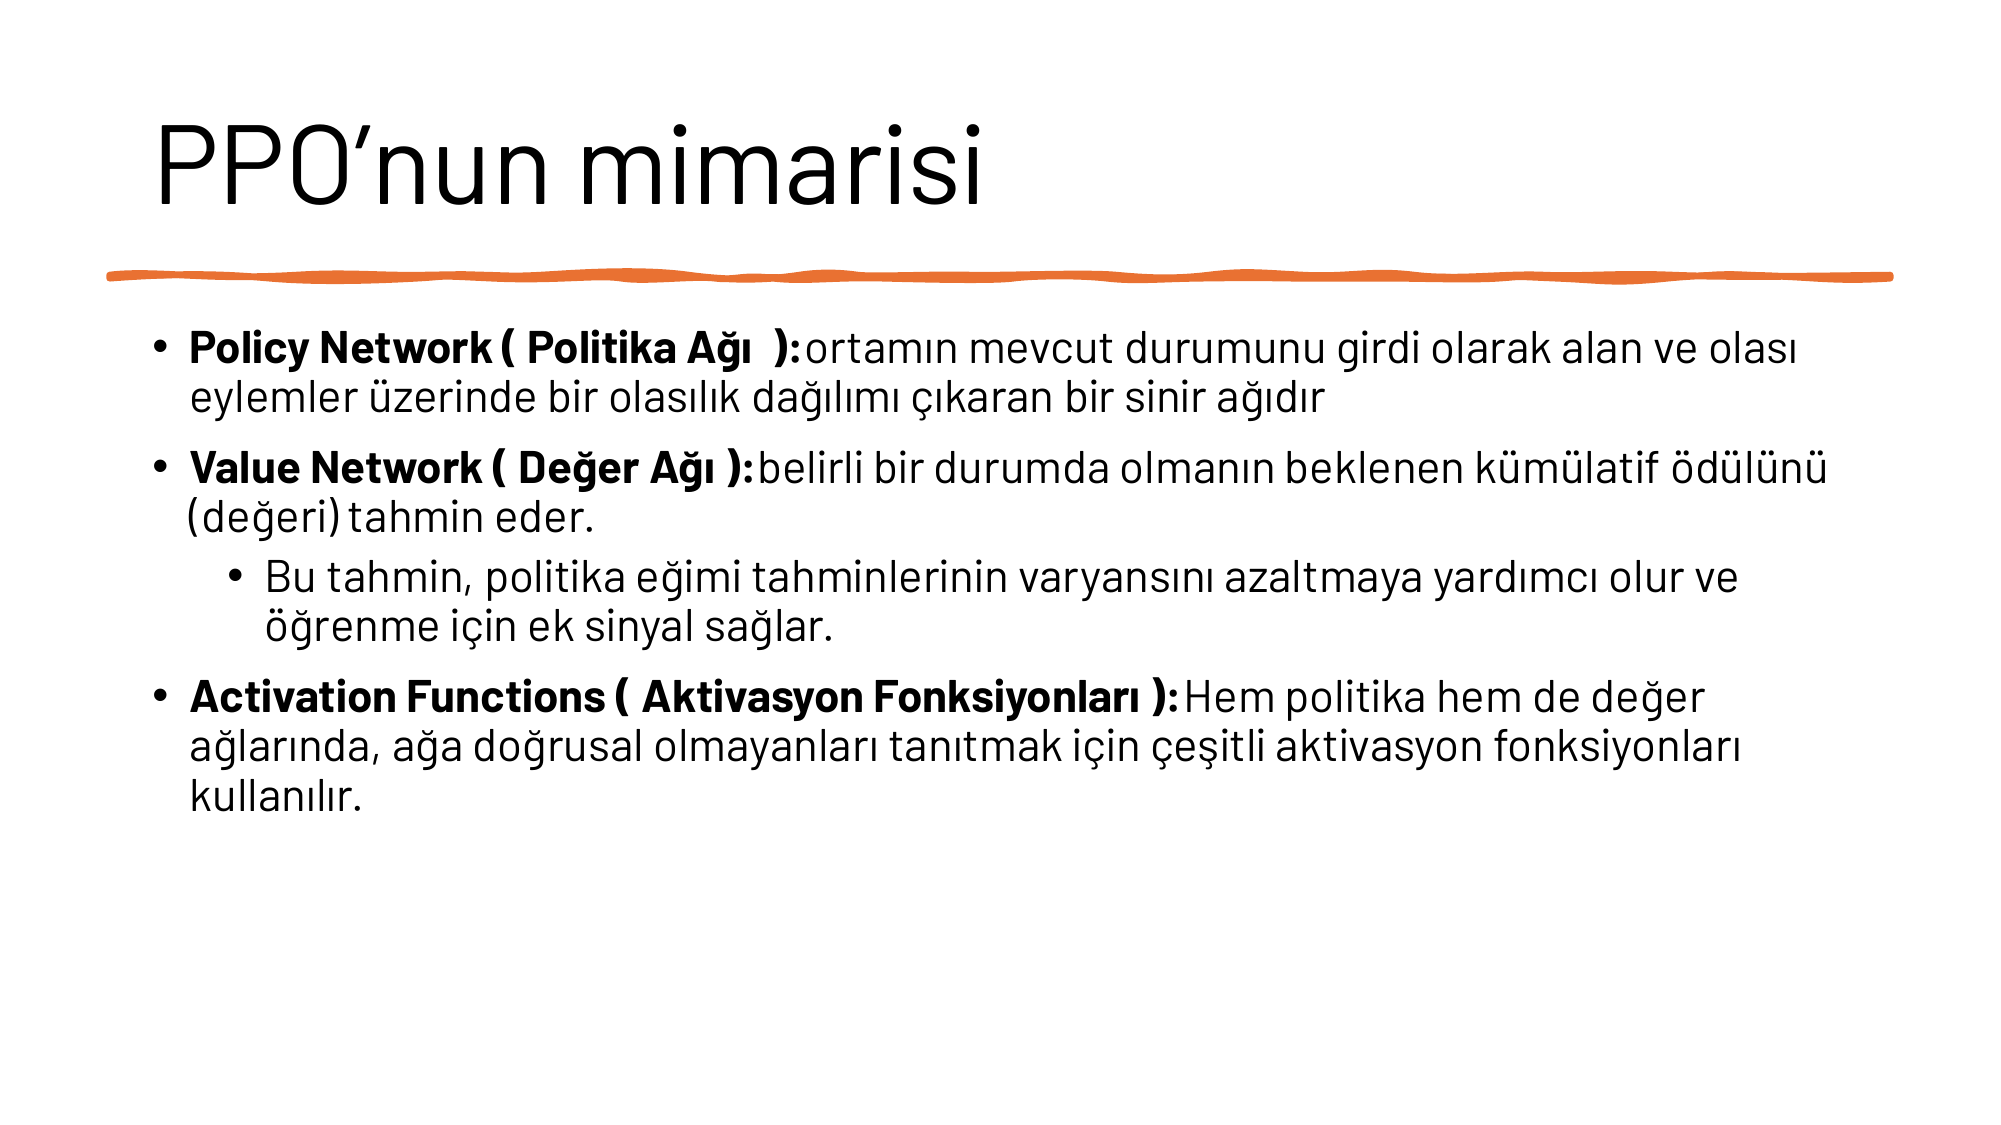

# PPO’nun mimarisi

Policy Network ( Politika Ağı  ):ortamın mevcut durumunu girdi olarak alan ve olası eylemler üzerinde bir olasılık dağılımı çıkaran bir sinir ağıdır
Value Network ( Değer Ağı ):belirli bir durumda olmanın beklenen kümülatif ödülünü (değeri) tahmin eder.
Bu tahmin, politika eğimi tahminlerinin varyansını azaltmaya yardımcı olur ve öğrenme için ek sinyal sağlar.
Activation Functions ( Aktivasyon Fonksiyonları ):Hem politika hem de değer ağlarında, ağa doğrusal olmayanları tanıtmak için çeşitli aktivasyon fonksiyonları kullanılır.